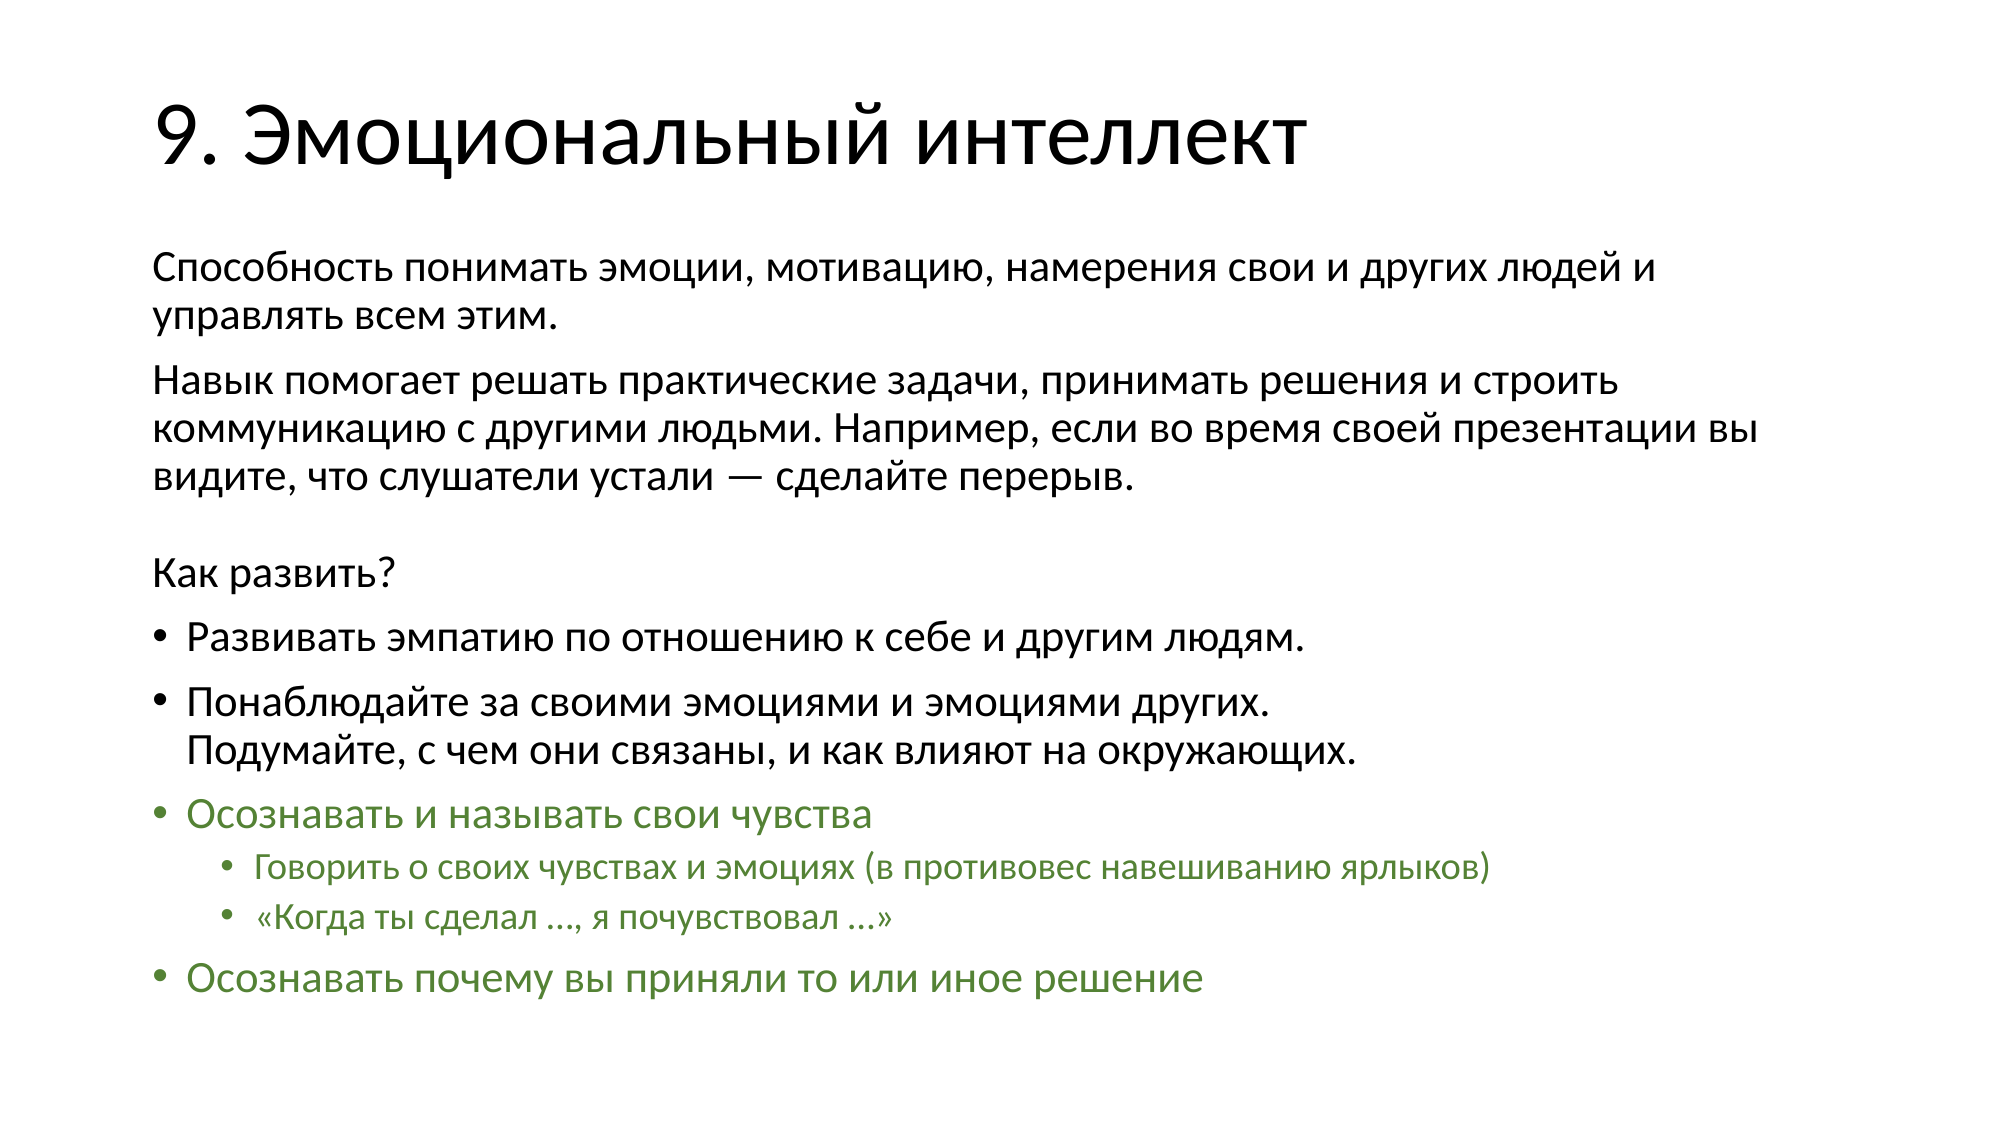

# 9. Эмоциональный интеллект
Способность понимать эмоции, мотивацию, намерения свои и других людей и управлять всем этим.
Навык помогает решать практические задачи, принимать решения и строить коммуникацию с другими людьми. Например, если во время своей презентации вы видите, что слушатели устали — сделайте перерыв.
Как развить?
Развивать эмпатию по отношению к себе и другим людям.
Понаблюдайте за своими эмоциями и эмоциями других.
Подумайте, с чем они связаны, и как влияют на окружающих.
Осознавать и называть свои чувства
Говорить о своих чувствах и эмоциях (в противовес навешиванию ярлыков)
«Когда ты сделал …, я почувствовал …»
Осознавать почему вы приняли то или иное решение